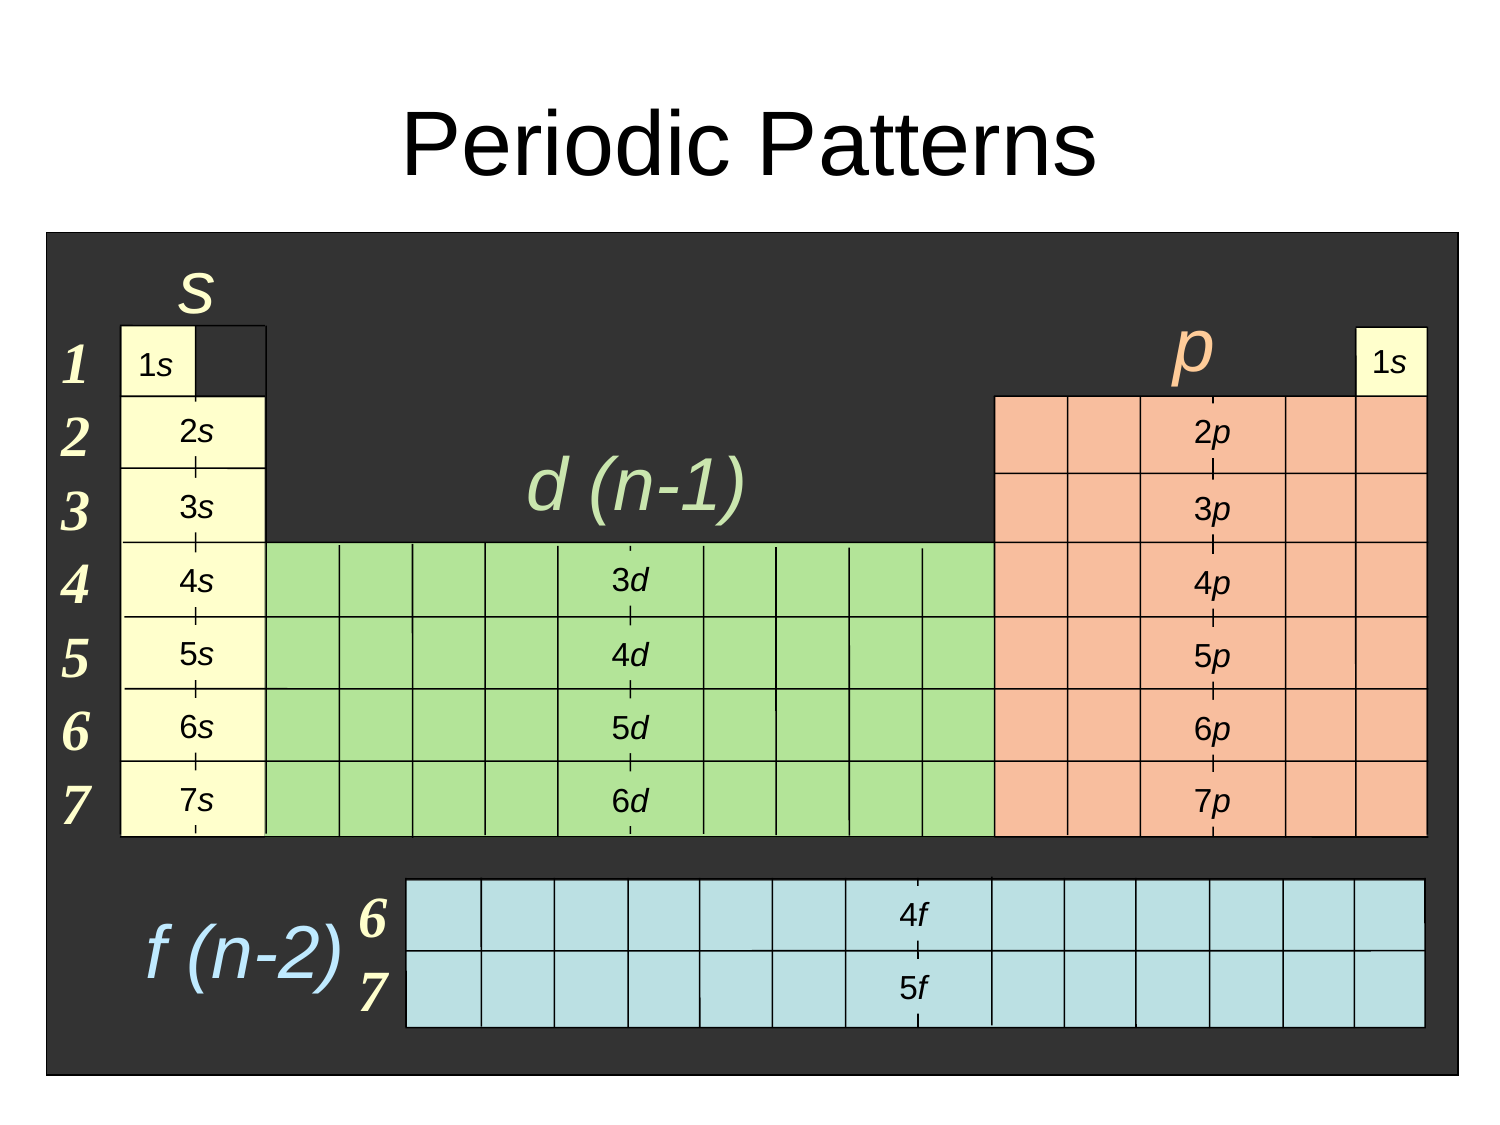

# Periodic Patterns
s

p
1
2
3
4
5
6
7

1s
1s
2s
3s
4s
5s
6s
7s

2p
3p
4p
5p
6p
7p
d (n-1)

3d
4d
5d
6d

6
7

4f
5f
f (n-2)